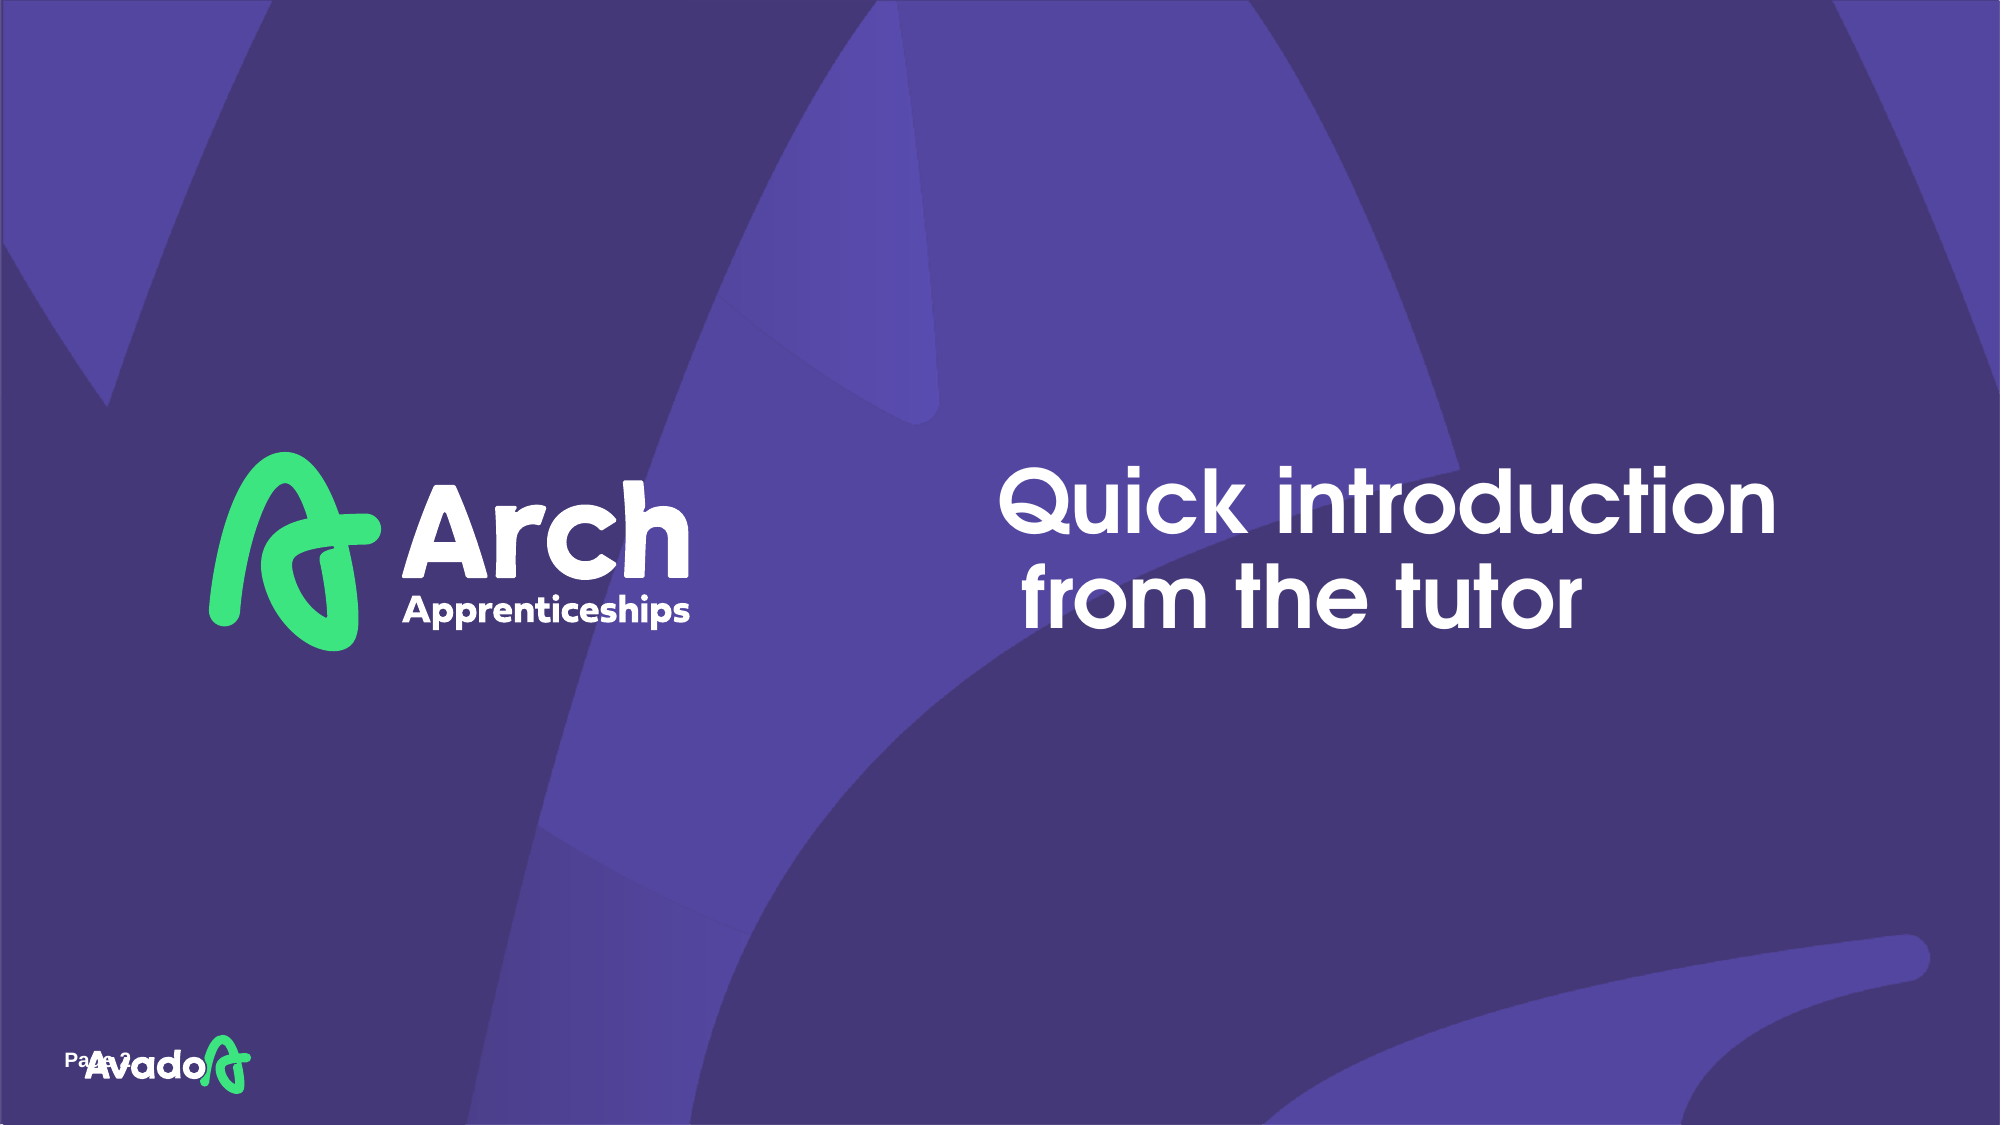

# Quick introduction  from the tutor

Page 2